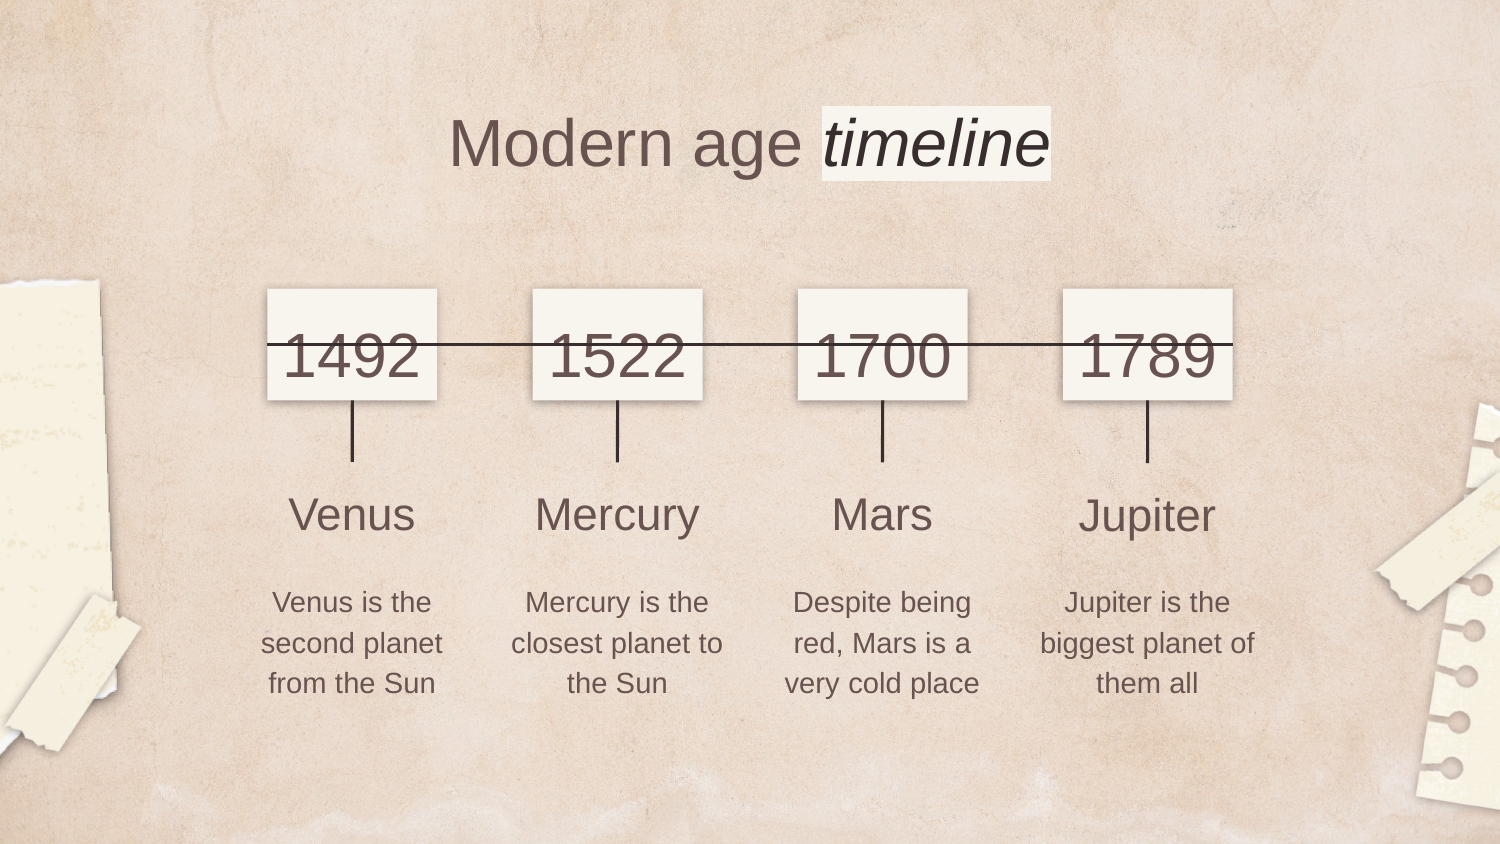

# Modern age timeline
1492
1522
1700
1789
Venus
Mercury
Mars
Jupiter
Despite being red, Mars is a very cold place
Venus is the second planet from the Sun
Mercury is the closest planet to the Sun
Jupiter is the biggest planet of them all